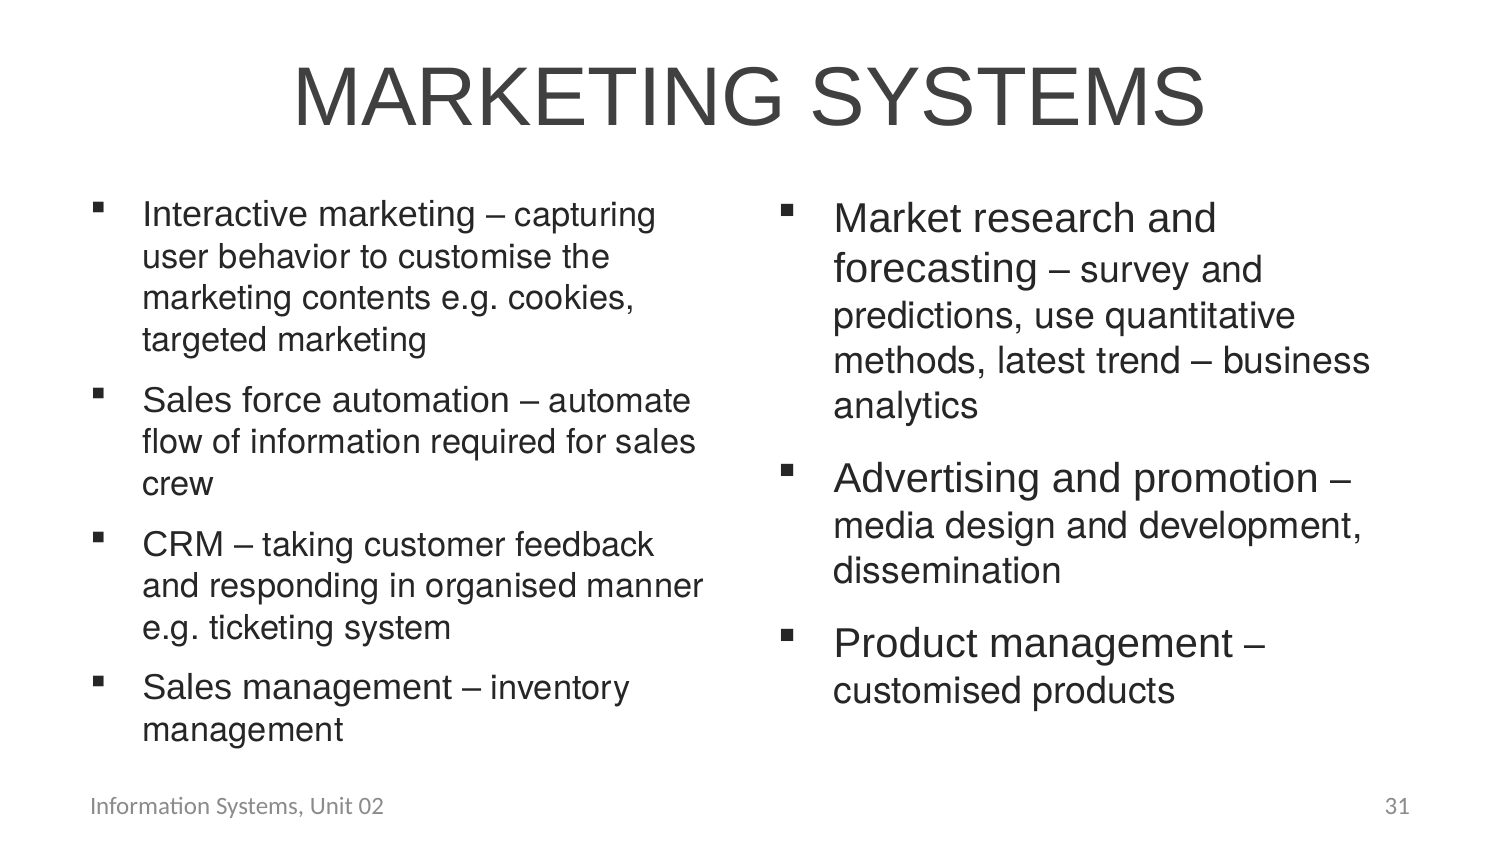

# Marketing systems
Interactive marketing – capturing user behavior to customise the marketing contents e.g. cookies, targeted marketing
Sales force automation – automate flow of information required for sales crew
CRM – taking customer feedback and responding in organised manner e.g. ticketing system
Sales management – inventory management
Market research and forecasting – survey and predictions, use quantitative methods, latest trend – business analytics
Advertising and promotion – media design and development, dissemination
Product management – customised products

Information Systems, Unit 02
31